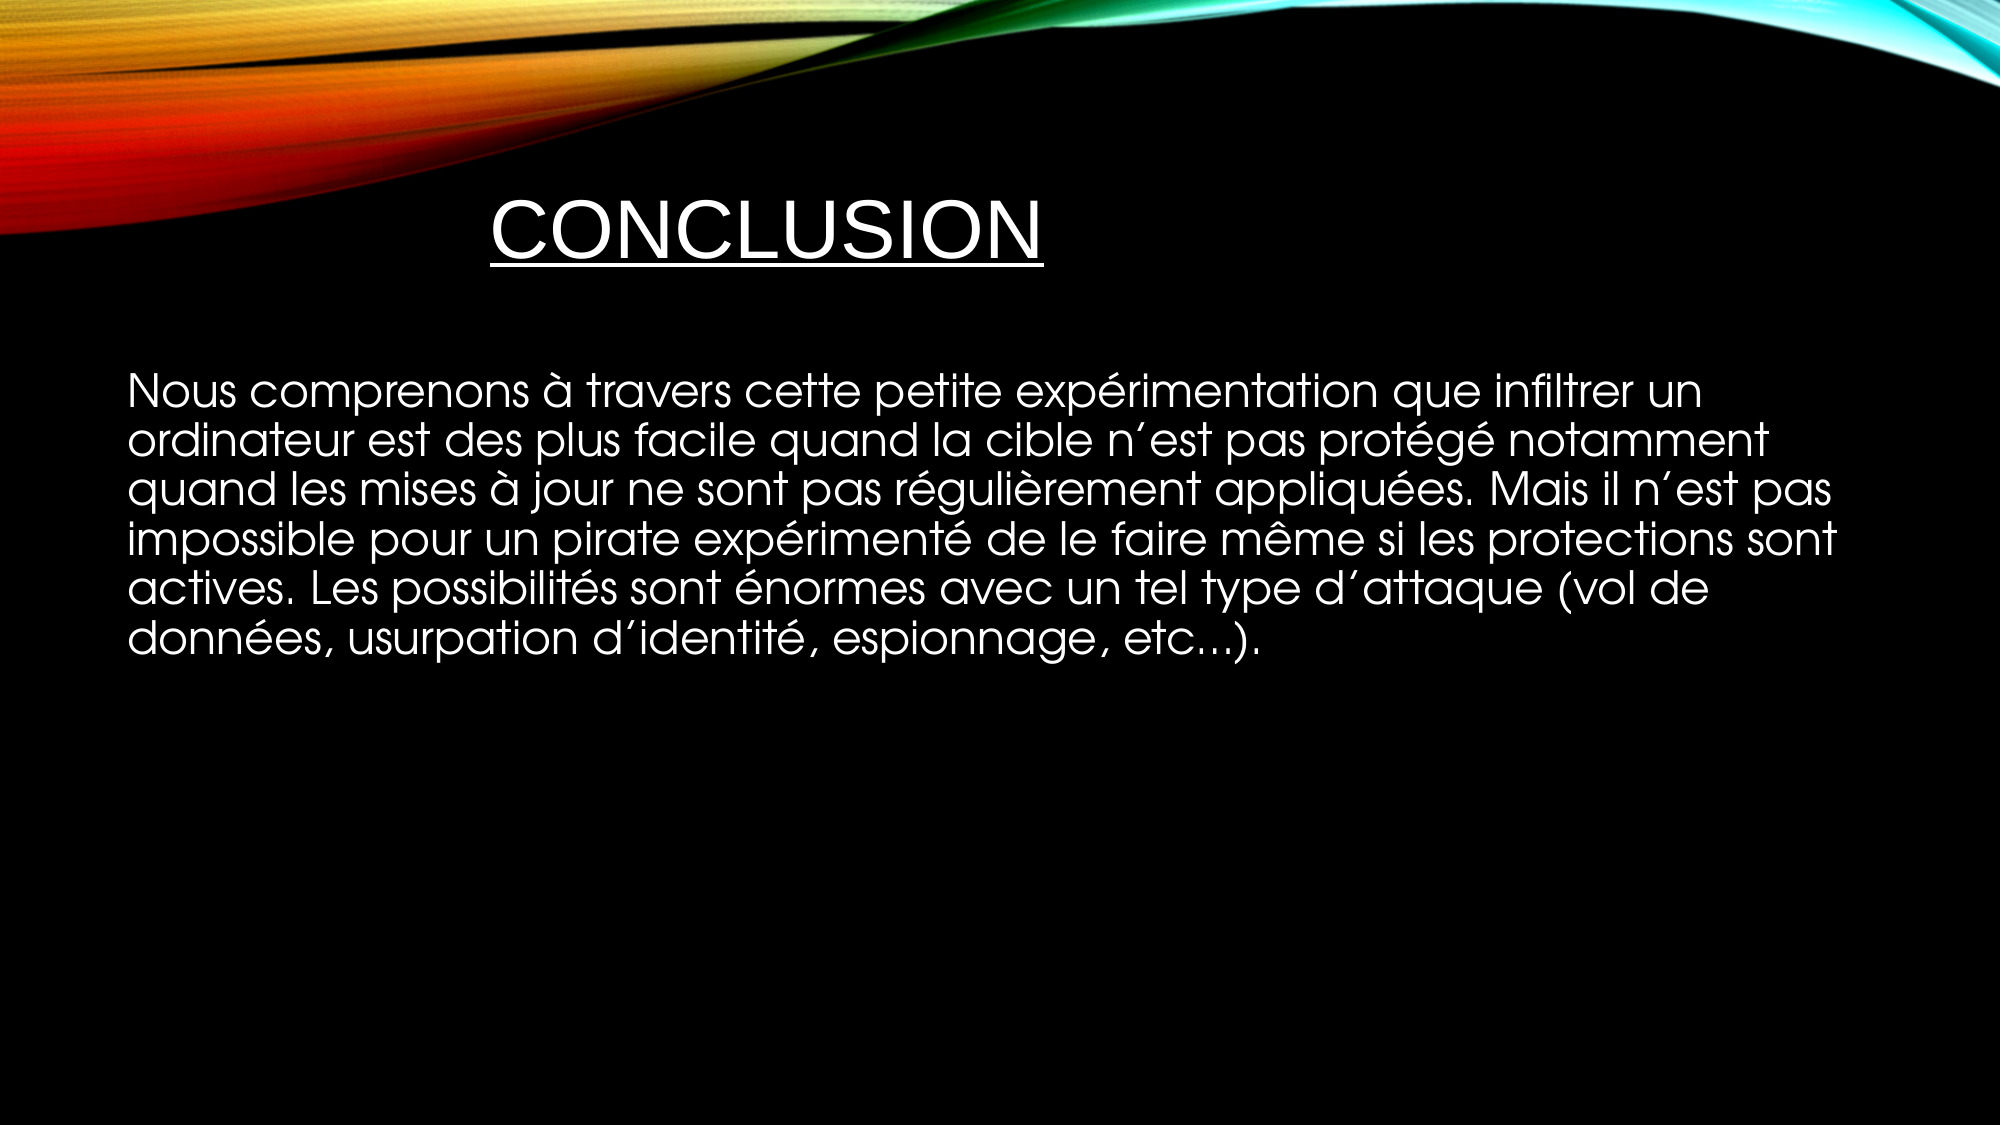

# CONCLUSION
Nous comprenons à travers cette petite expérimentation que infiltrer un ordinateur est des plus facile quand la cible n’est pas protégé notamment quand les mises à jour ne sont pas régulièrement appliquées. Mais il n’est pas impossible pour un pirate expérimenté de le faire même si les protections sont actives. Les possibilités sont énormes avec un tel type d’attaque (vol de données, usurpation d’identité, espionnage, etc…).